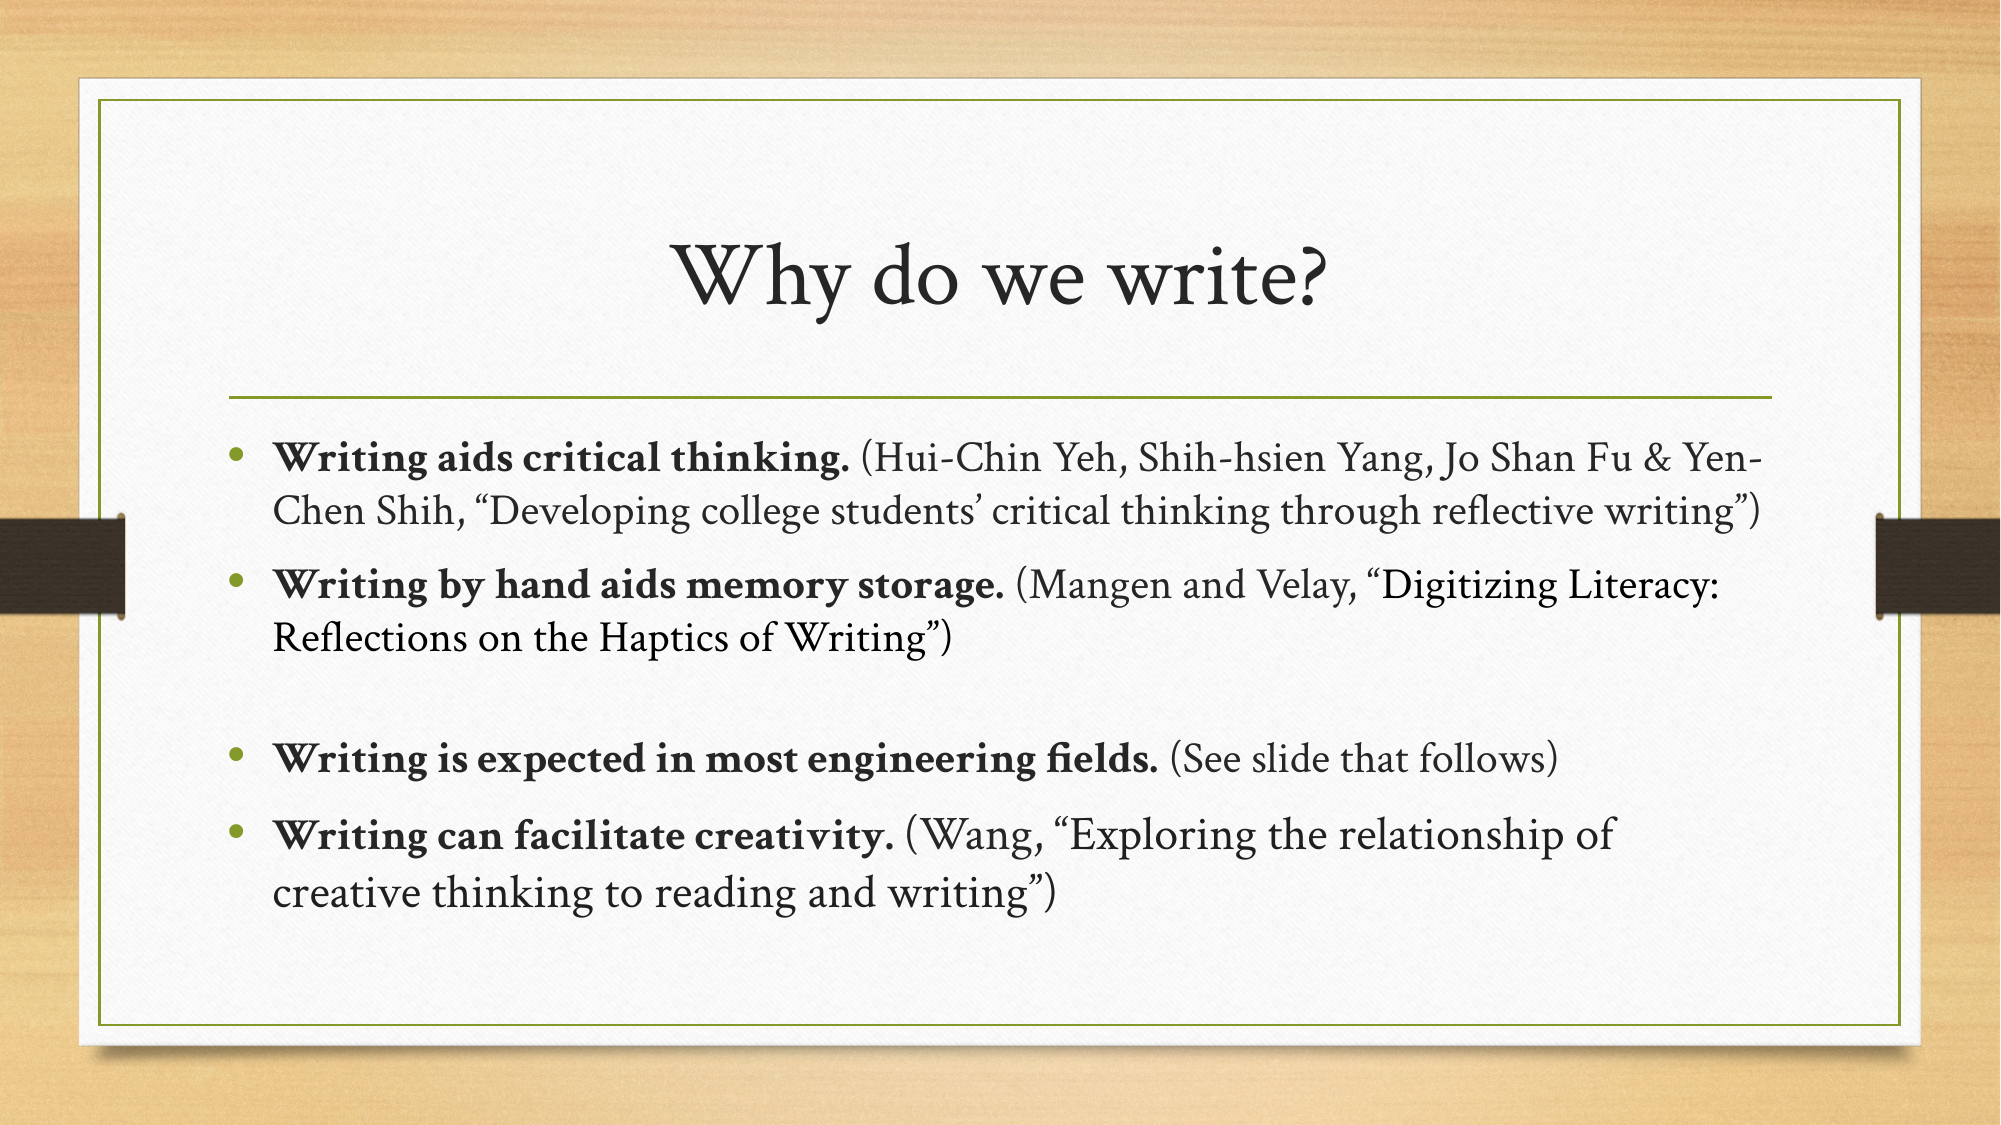

# Why do we write?
Writing aids critical thinking. (Hui-Chin Yeh, Shih-hsien Yang, Jo Shan Fu & Yen-Chen Shih, “Developing college students’ critical thinking through reflective writing”)
Writing by hand aids memory storage. (Mangen and Velay, “Digitizing Literacy: Reflections on the Haptics of Writing”)

Writing is expected in most engineering fields. (See slide that follows)
Writing can facilitate creativity. (Wang, “Exploring the relationship of creative thinking to reading and writing”)